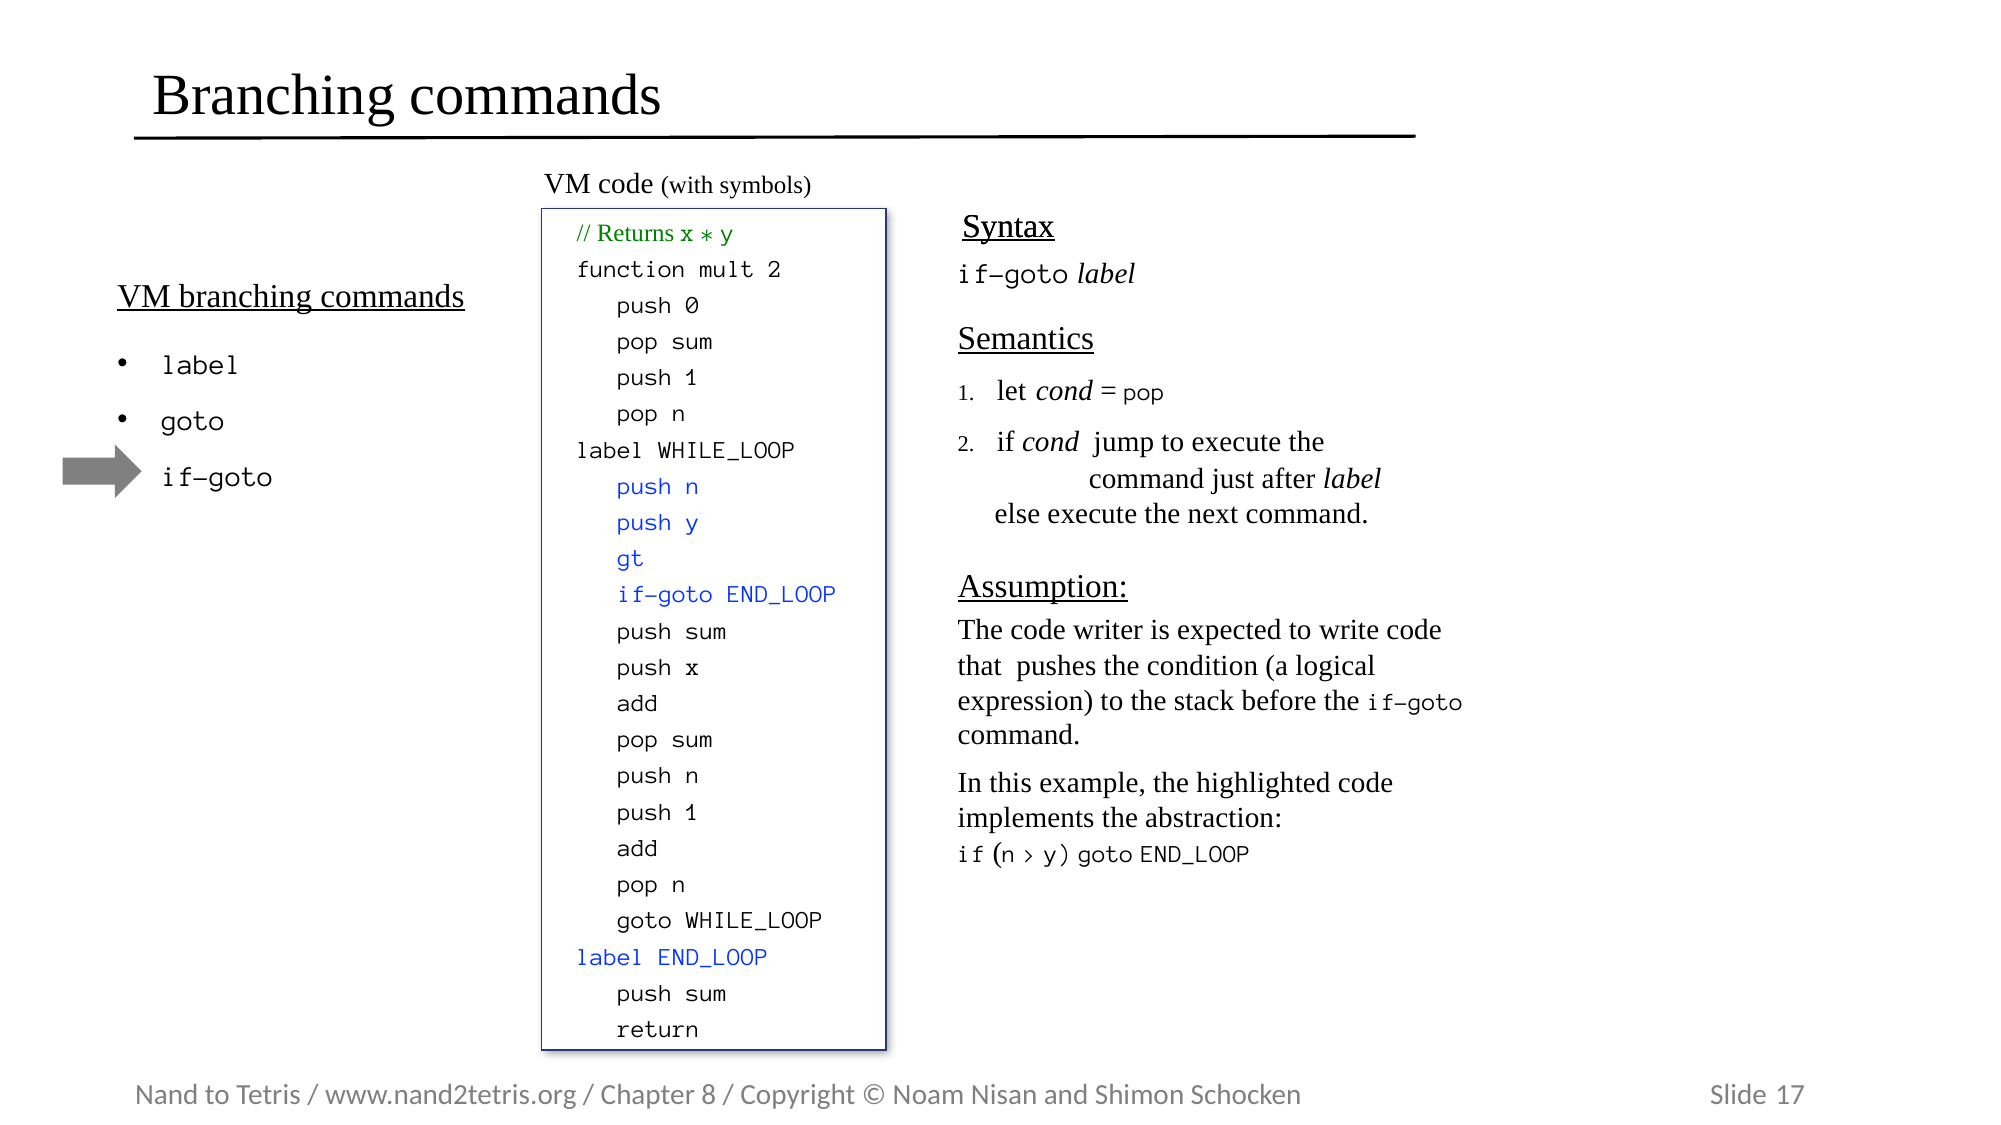

# Branching commands
VM code (with symbols)
Syntax
Syntax
// Returns x * y
function mult 2
   push 0
   pop sum
   push 1
   pop n
label WHILE_LOOP
   push n
   push y
   gt
   if-goto END_LOOP
   push sum
   push x
   add
   pop sum
   push n
   push 1
   add
   pop n
   goto WHILE_LOOP
label END_LOOP
   push sum
   return
if-goto label
Semantics
 let cond = pop
 if cond  jump to execute the
              command just after label
 else execute the next command.
VM branching commands
label
goto
if-goto

Assumption:
The code writer is expected to write code that  pushes the condition (a logical expression) to the stack before the if-goto command.
In this example, the highlighted code implements the abstraction:
if (n > y) goto END_LOOP